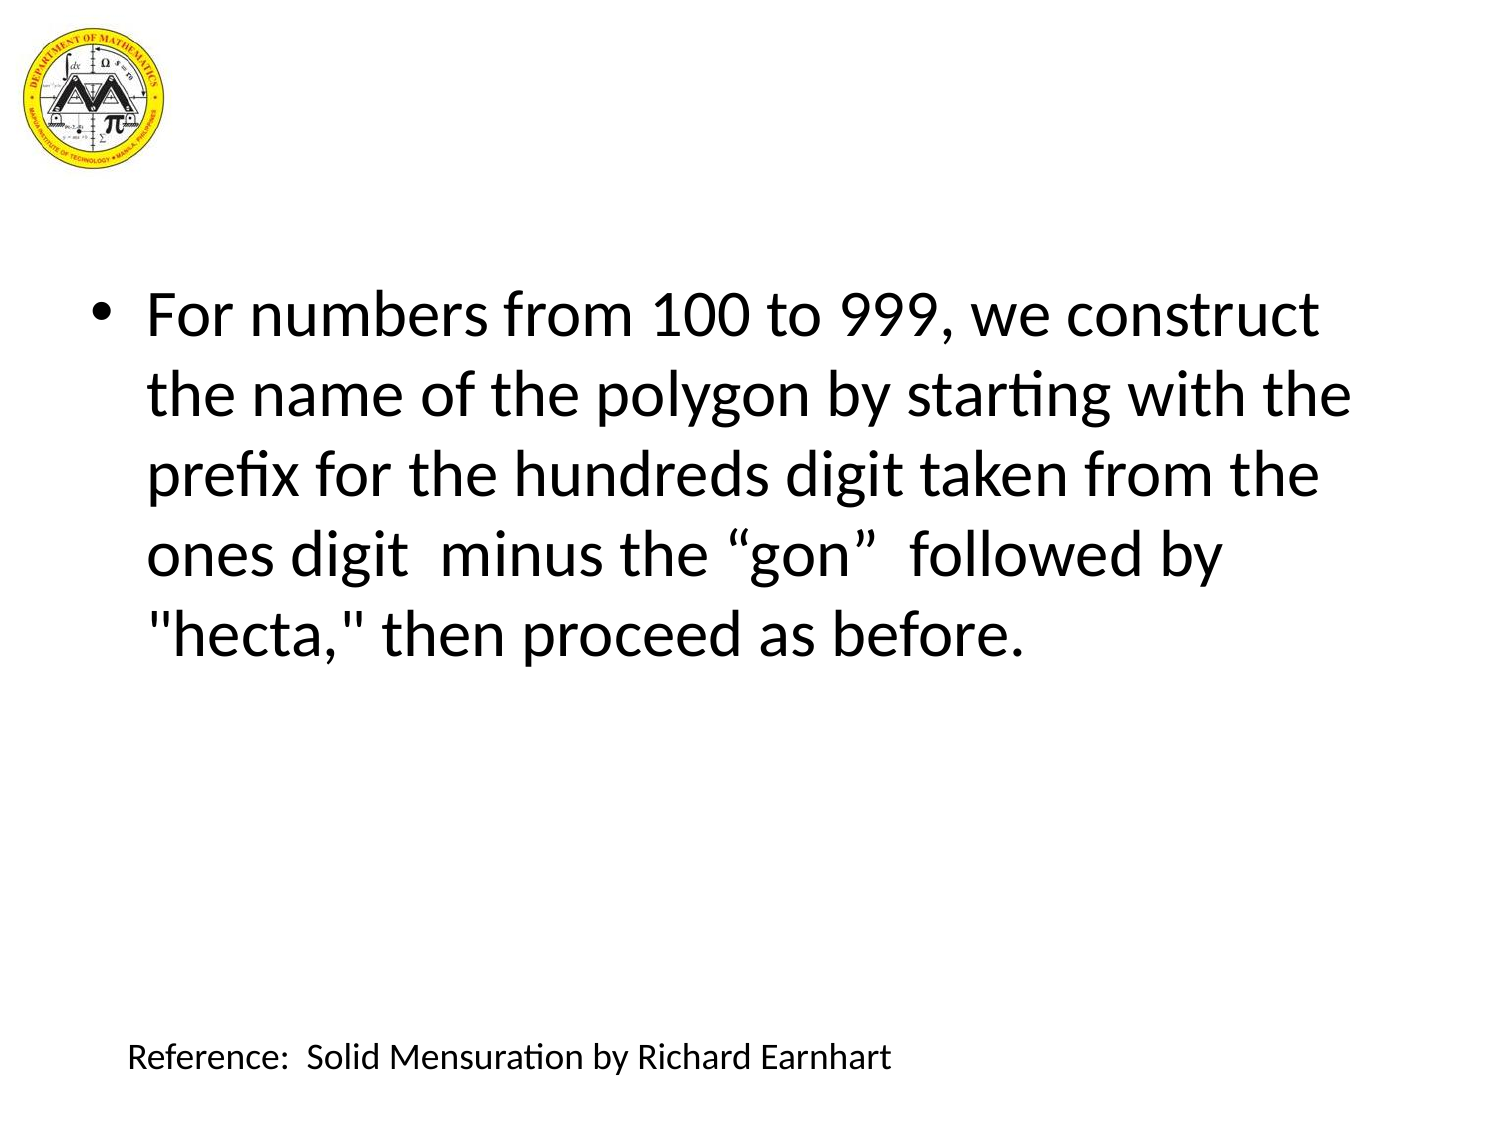

#
For numbers from 100 to 999, we construct the name of the polygon by starting with the prefix for the hundreds digit taken from the ones digit  minus the “gon”  followed by "hecta," then proceed as before.
Reference:  Solid Mensuration by Richard Earnhart